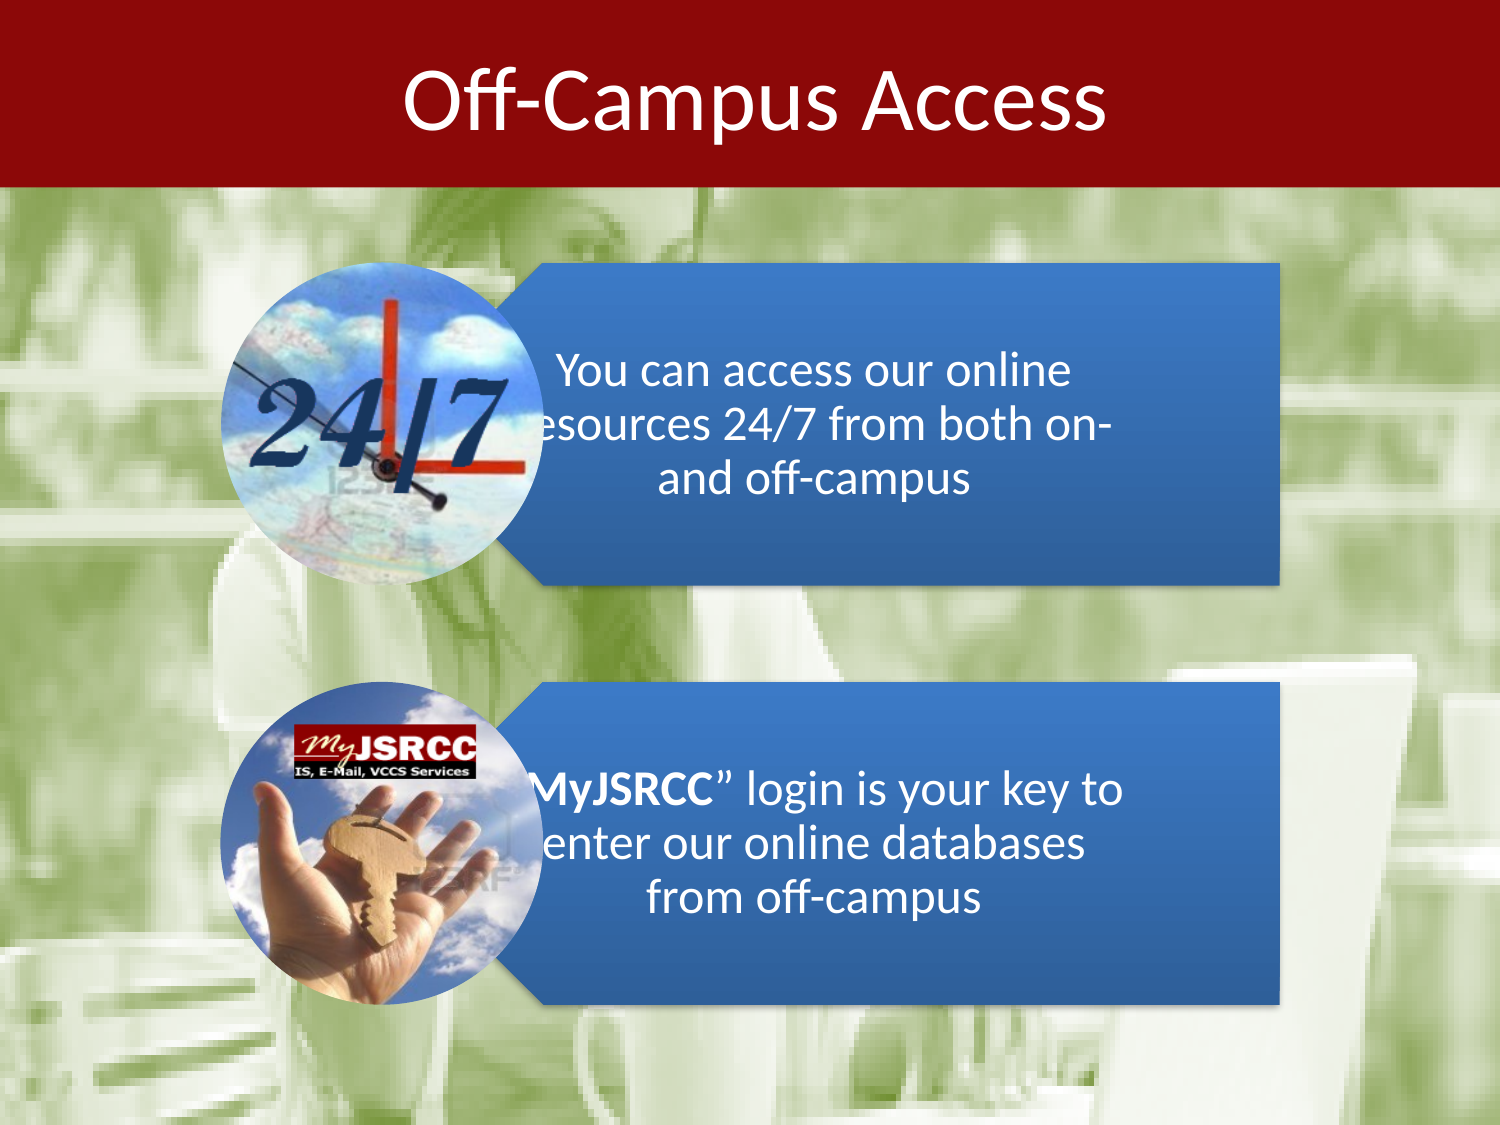

# Off-Campus Access
You can access our online resources 24/7 from both on- and off-campus
“MyJSRCC” login is your key to enter our online databases from off-campus